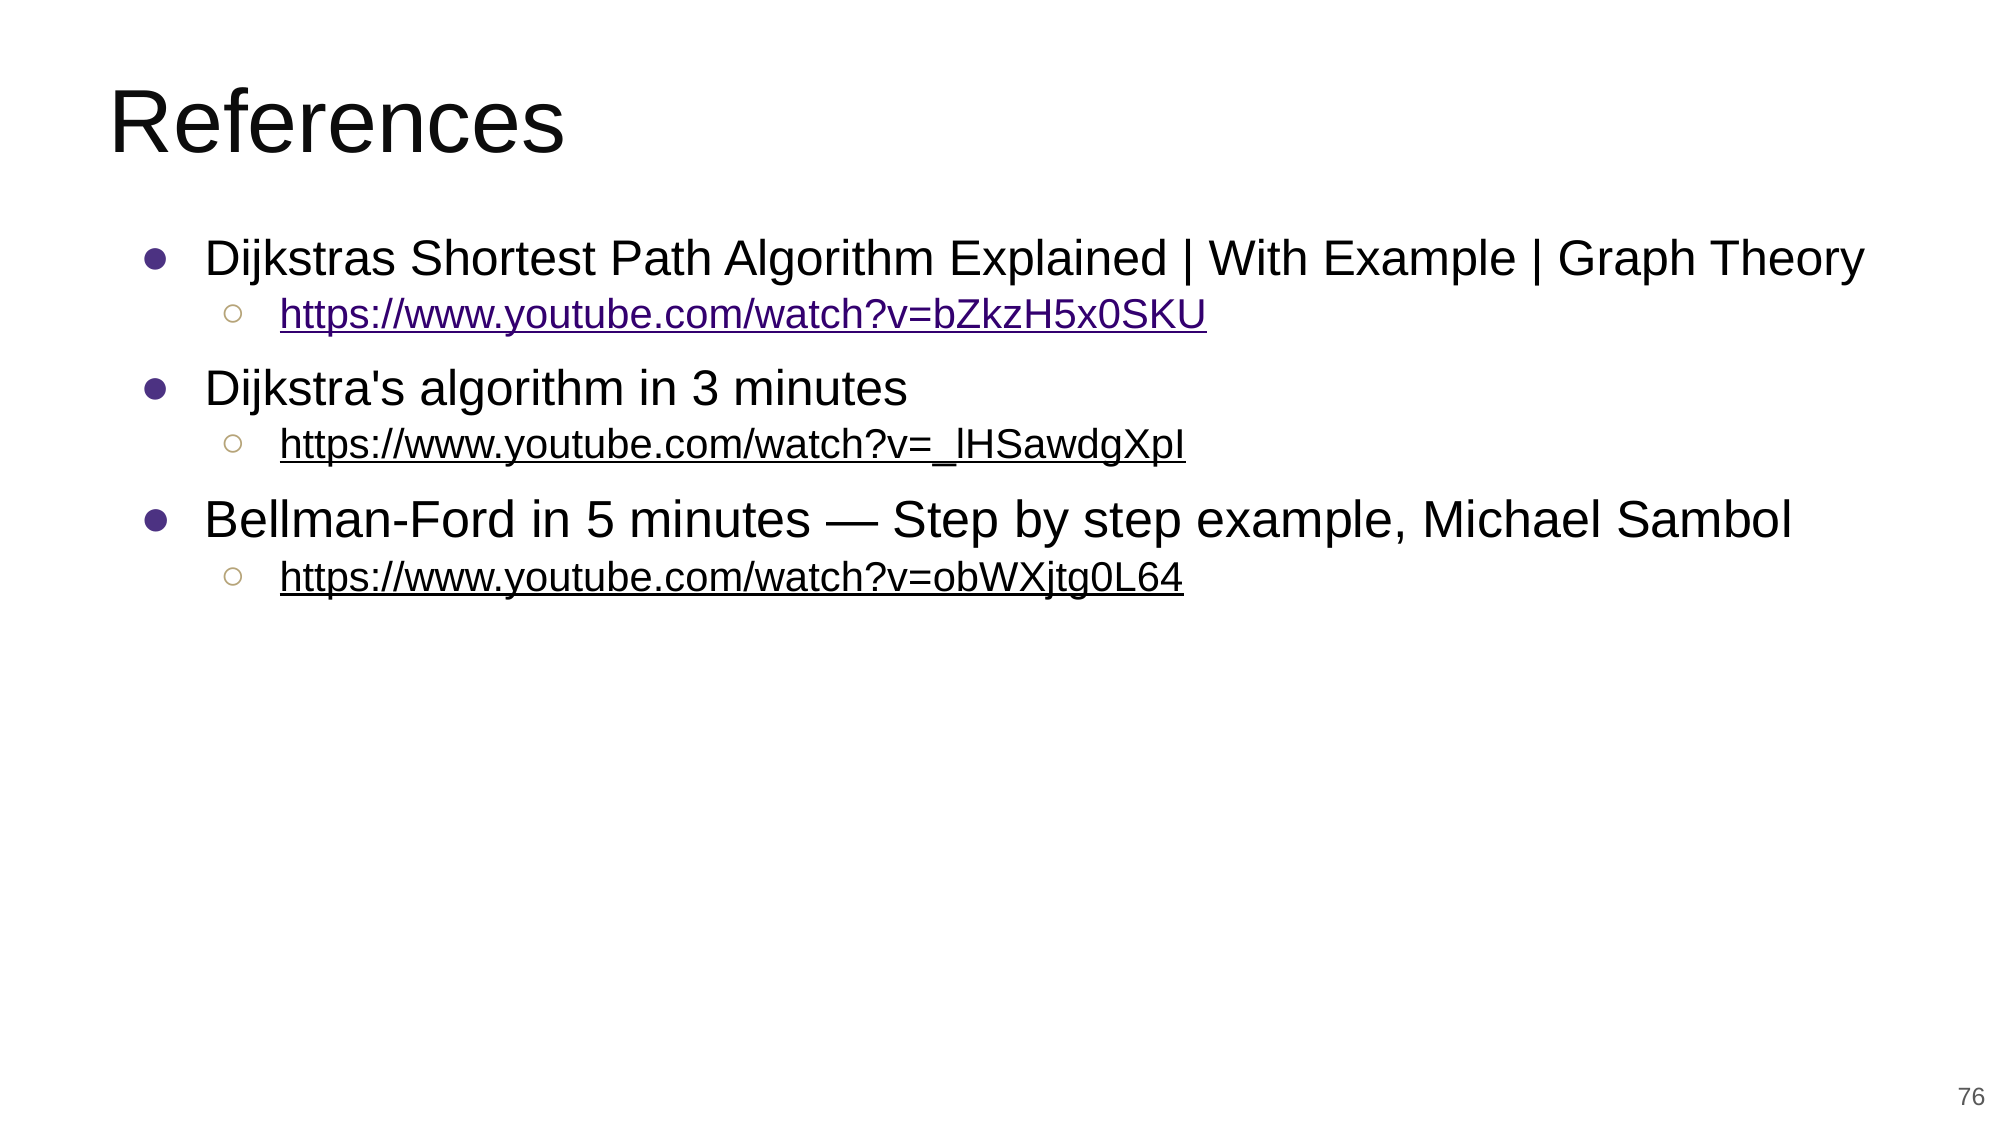

# References
Dijkstras Shortest Path Algorithm Explained | With Example | Graph Theory
https://www.youtube.com/watch?v=bZkzH5x0SKU
Dijkstra's algorithm in 3 minutes
https://www.youtube.com/watch?v=_lHSawdgXpI
Bellman-Ford in 5 minutes — Step by step example, Michael Sambol
https://www.youtube.com/watch?v=obWXjtg0L64